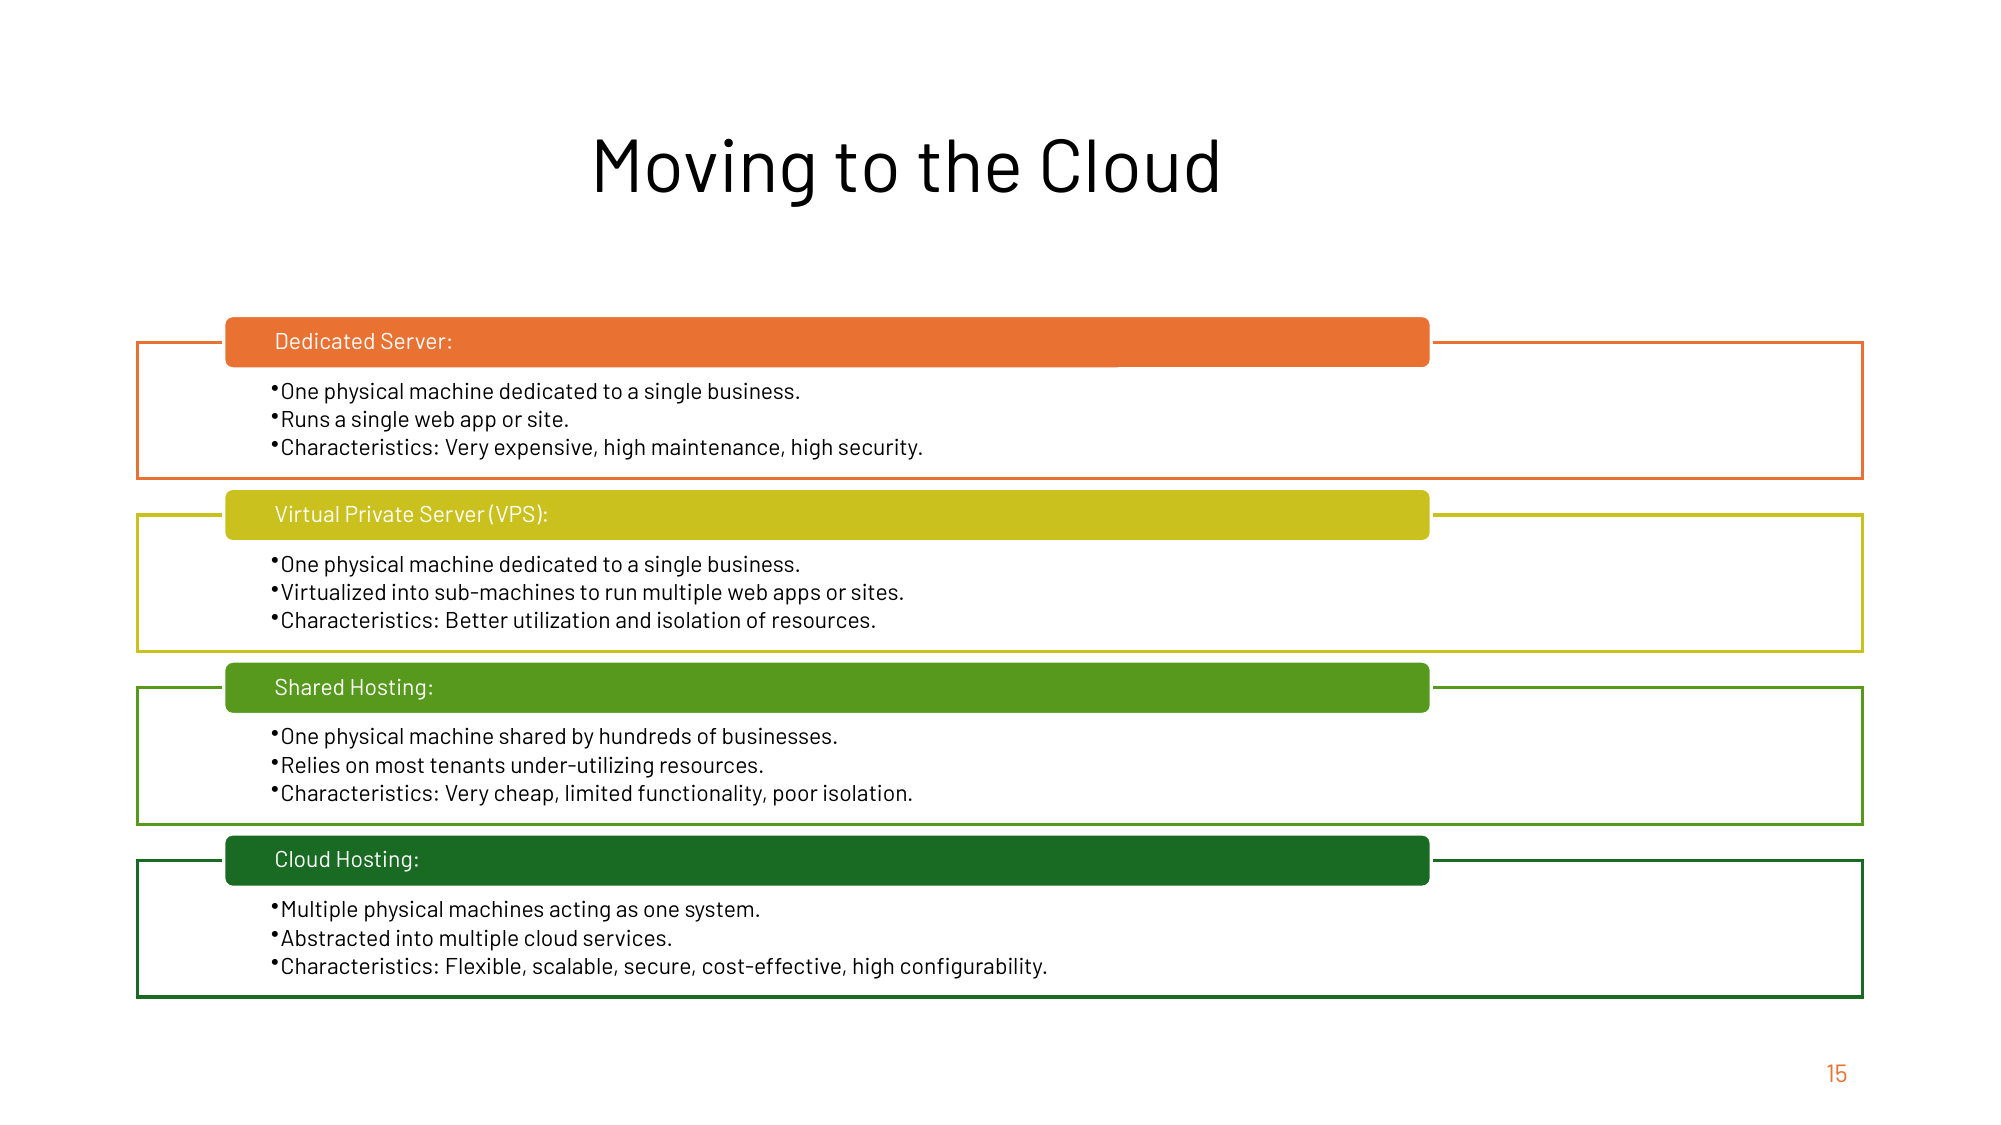

# Moving to the Cloud
One physical machine dedicated to a single business.
Runs a single web app or site.
Characteristics: Very expensive, high maintenance, high security.
Dedicated Server:
One physical machine dedicated to a single business.
Virtualized into sub-machines to run multiple web apps or sites.
Characteristics: Better utilization and isolation of resources.
Virtual Private Server (VPS):
One physical machine shared by hundreds of businesses.
Relies on most tenants under-utilizing resources.
Characteristics: Very cheap, limited functionality, poor isolation.
Shared Hosting:
Multiple physical machines acting as one system.
Abstracted into multiple cloud services.
Characteristics: Flexible, scalable, secure, cost-effective, high configurability.
Cloud Hosting:
15